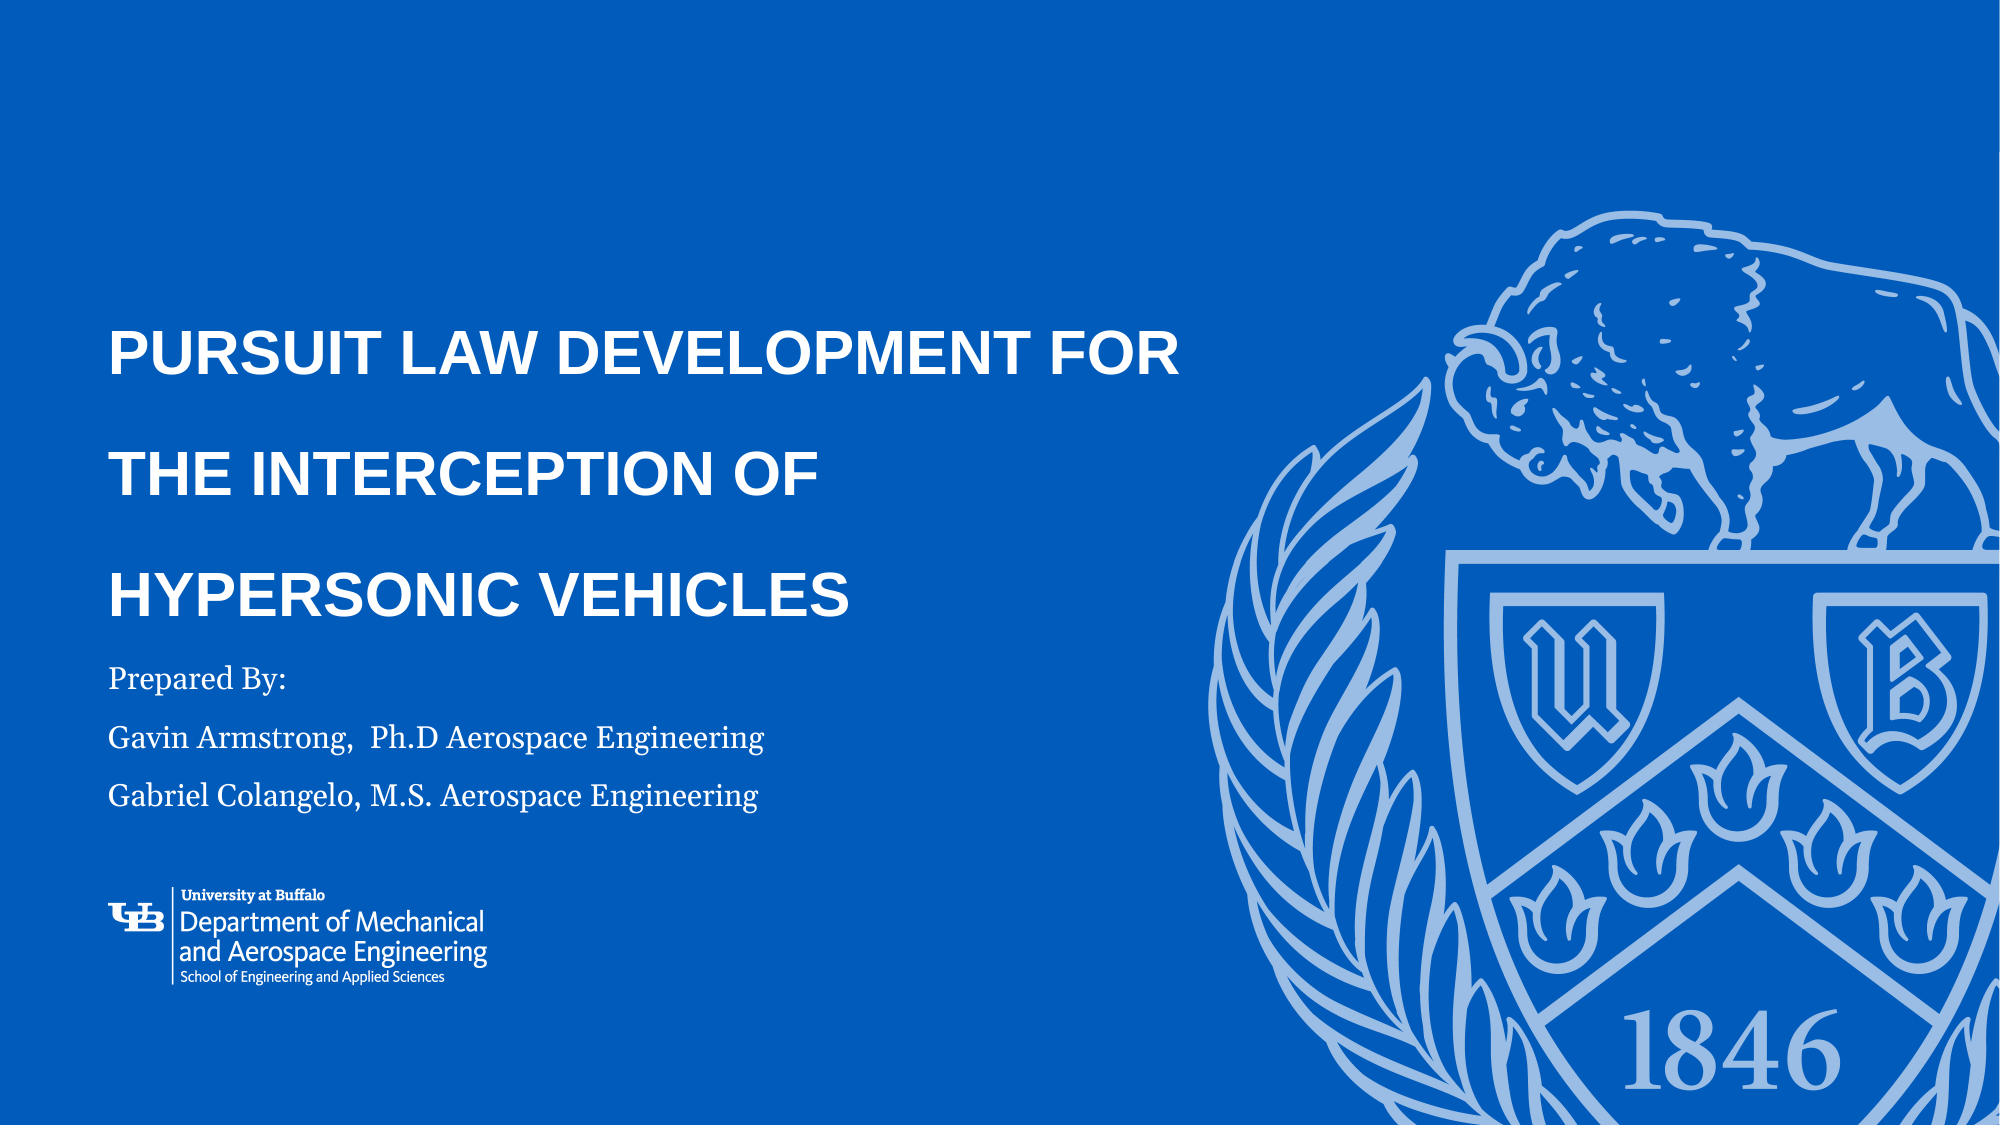

# Pursuit Law Development for The Interception of Hypersonic Vehicles
Prepared By:
Gavin Armstrong,  Ph.D Aerospace Engineering
Gabriel Colangelo, M.S. Aerospace Engineering